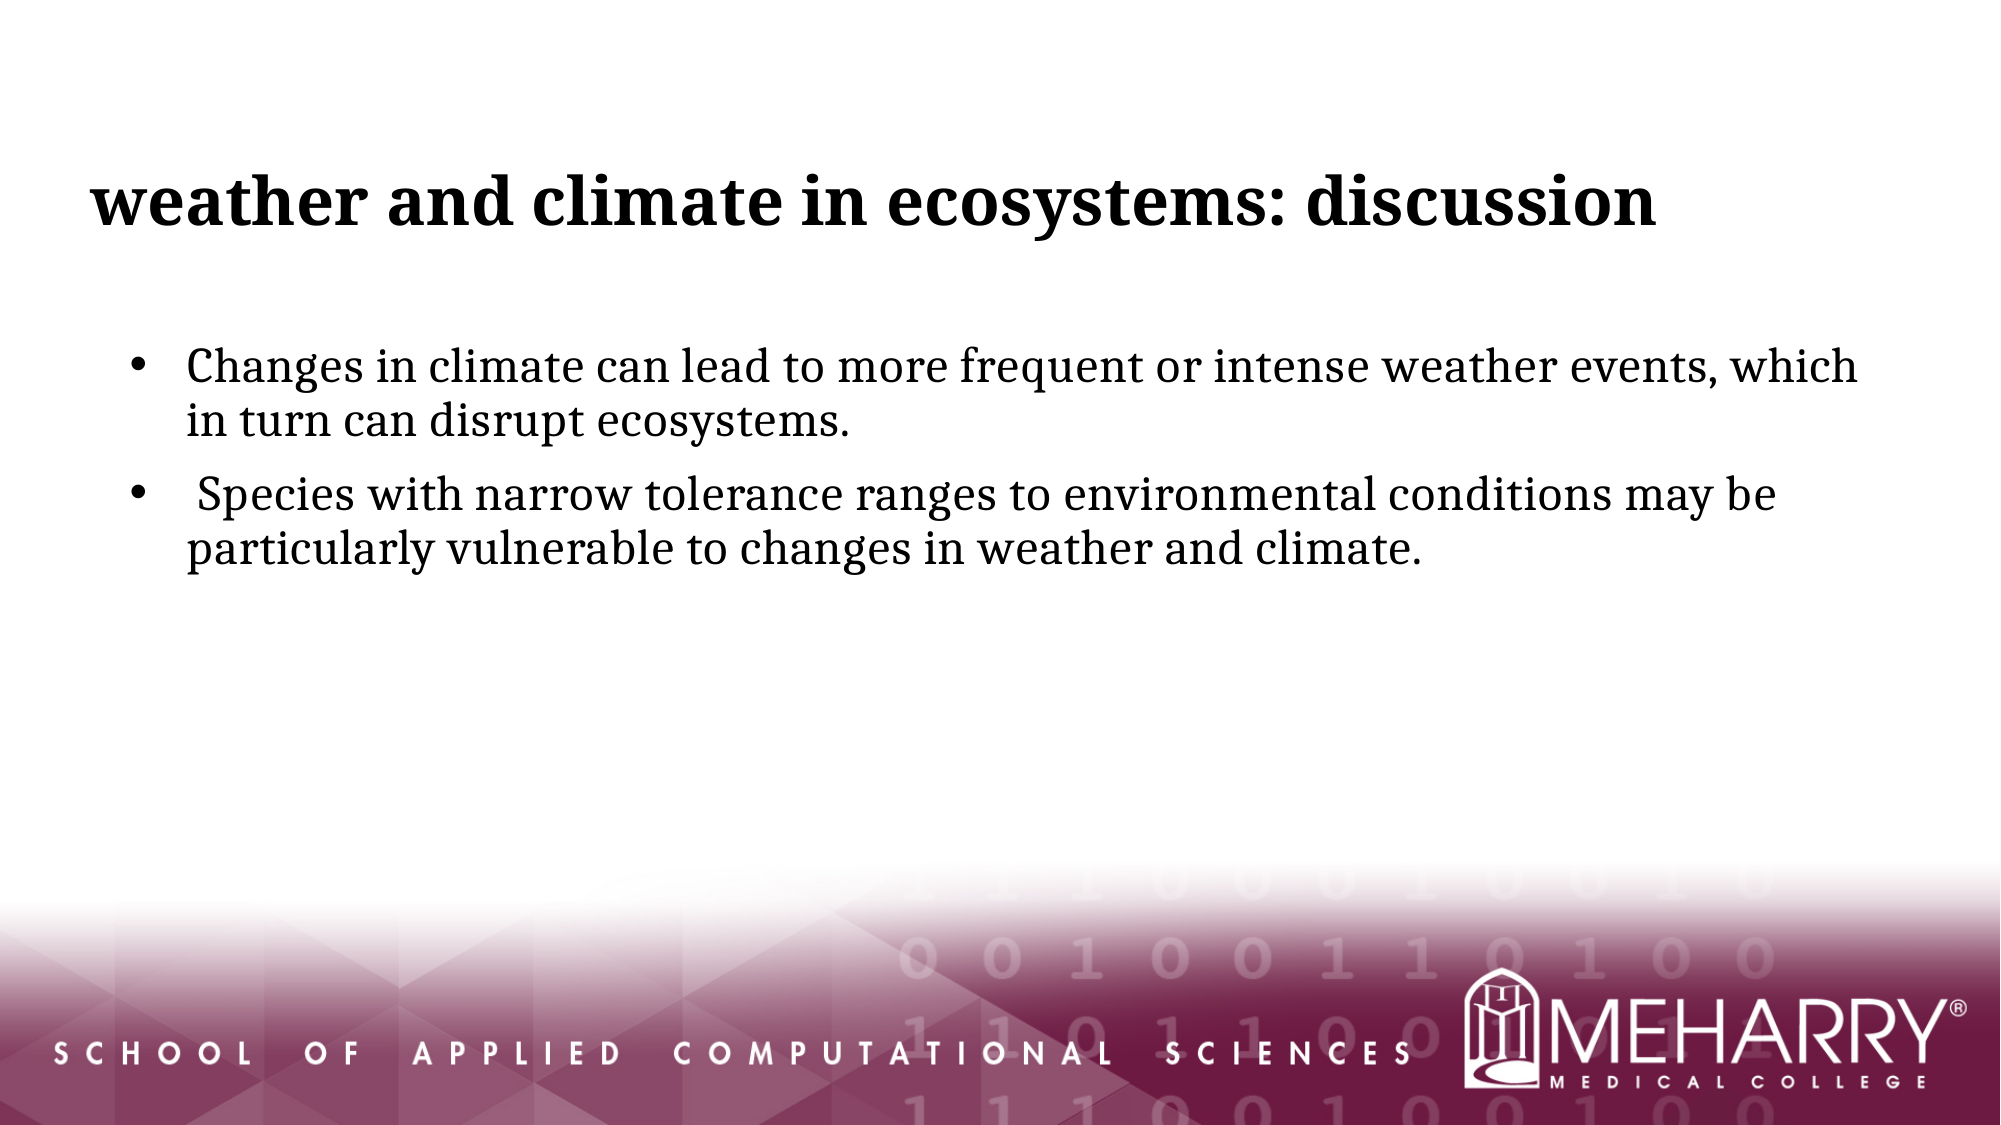

# weather and climate in ecosystems: discussion
Changes in climate can lead to more frequent or intense weather events, which in turn can disrupt ecosystems.
 Species with narrow tolerance ranges to environmental conditions may be particularly vulnerable to changes in weather and climate.